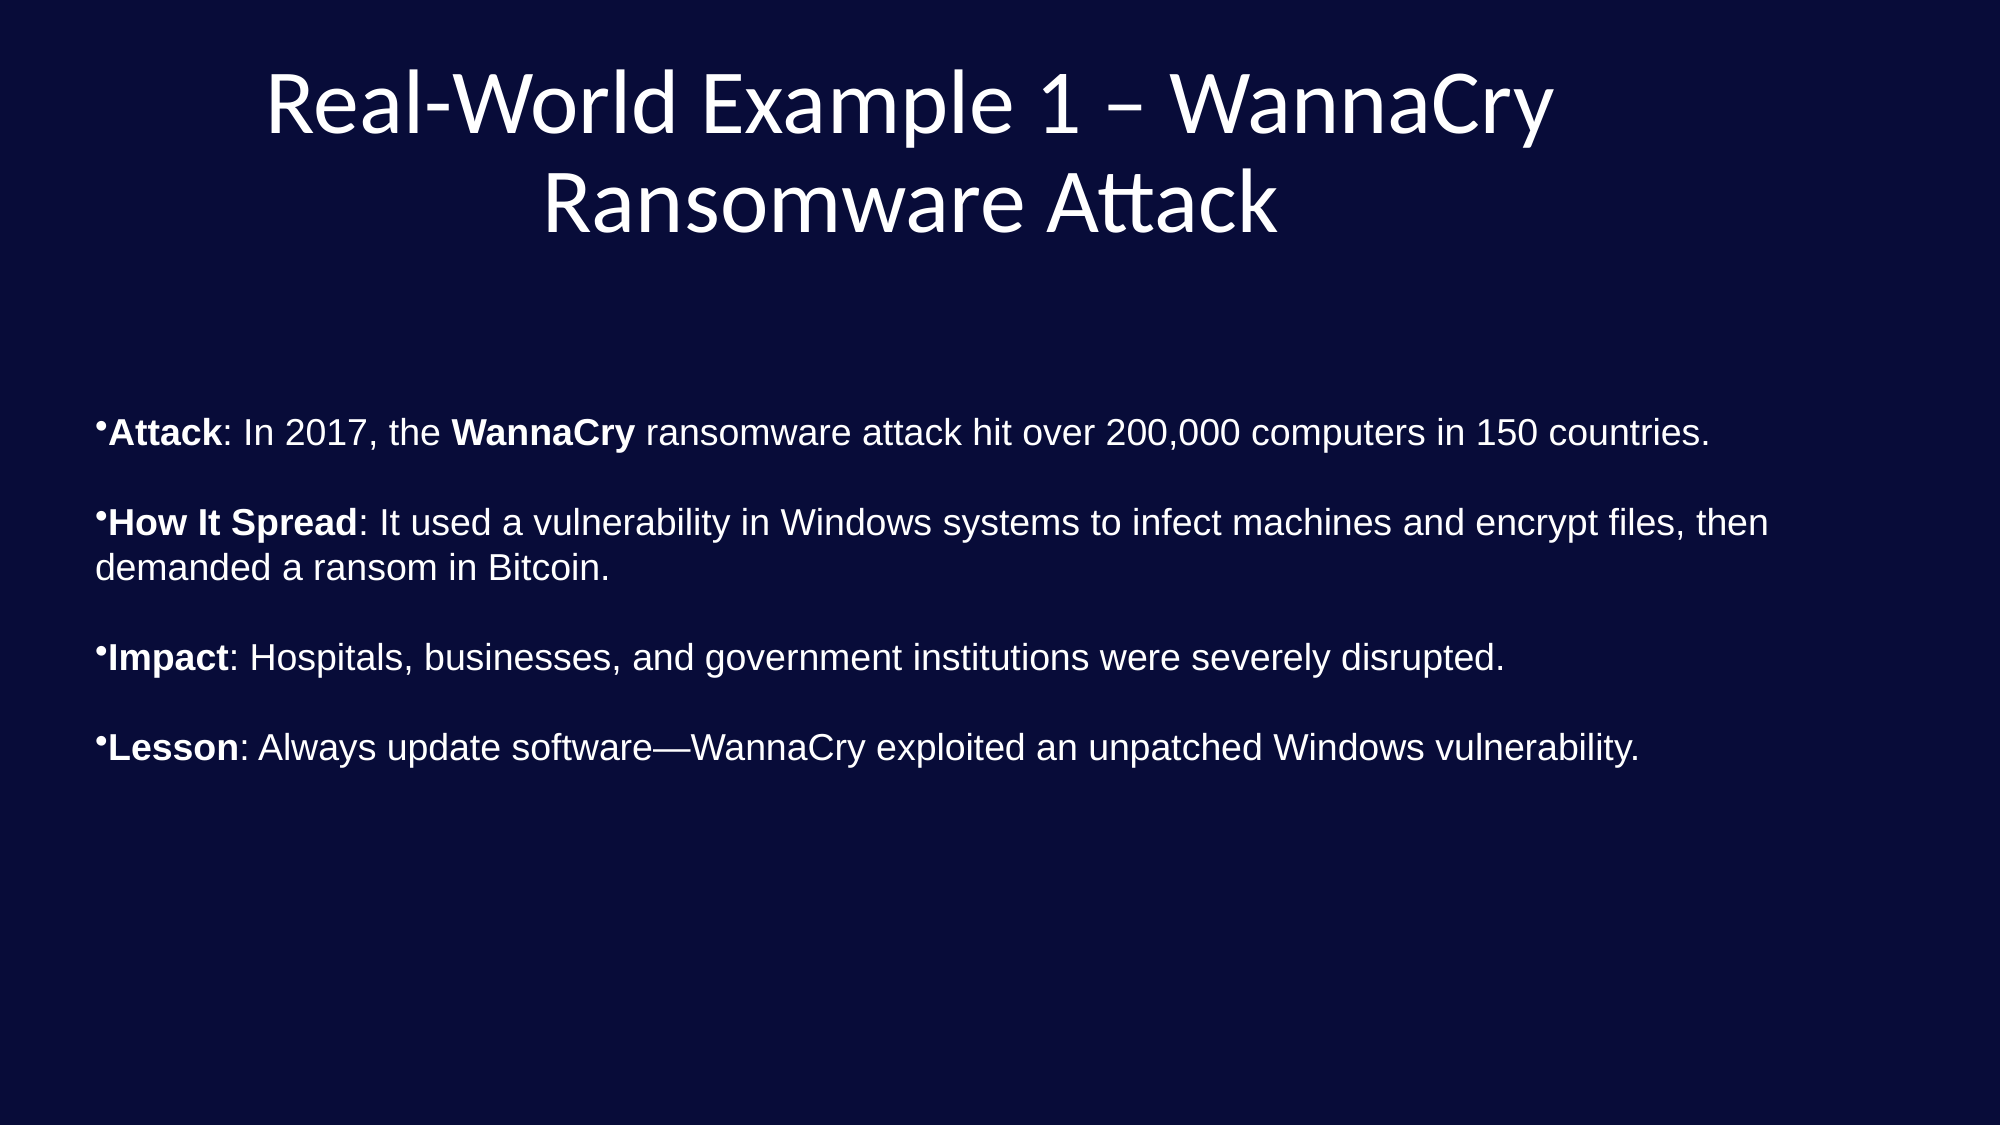

Real-World Example 1 – WannaCry Ransomware Attack
Attack: In 2017, the WannaCry ransomware attack hit over 200,000 computers in 150 countries.

How It Spread: It used a vulnerability in Windows systems to infect machines and encrypt files, then demanded a ransom in Bitcoin.

Impact: Hospitals, businesses, and government institutions were severely disrupted.

Lesson: Always update software—WannaCry exploited an unpatched Windows vulnerability.